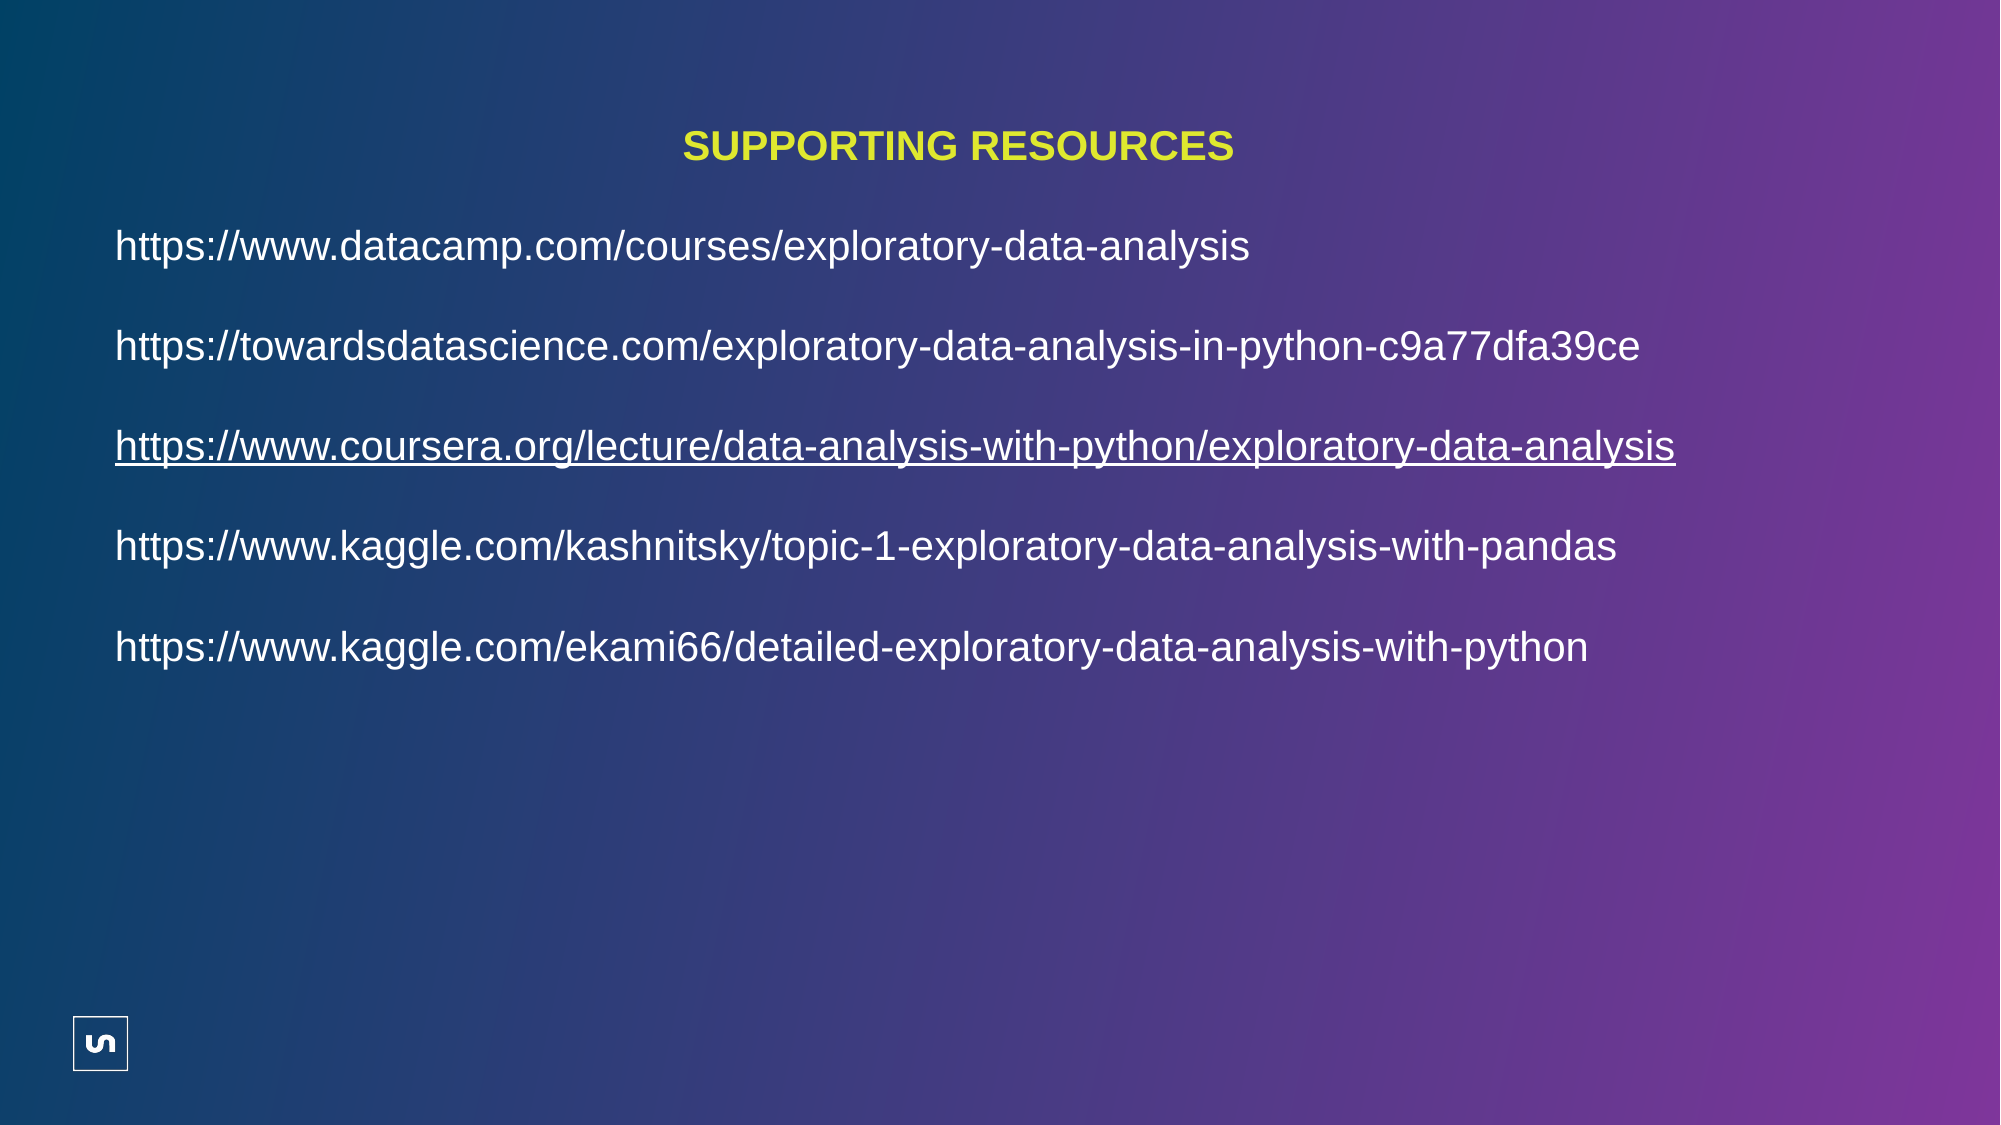

SUPPORTING Resources

https://www.datacamp.com/courses/exploratory-data-analysis

https://towardsdatascience.com/exploratory-data-analysis-in-python-c9a77dfa39ce

https://www.coursera.org/lecture/data-analysis-with-python/exploratory-data-analysis

https://www.kaggle.com/kashnitsky/topic-1-exploratory-data-analysis-with-pandas

https://www.kaggle.com/ekami66/detailed-exploratory-data-analysis-with-python